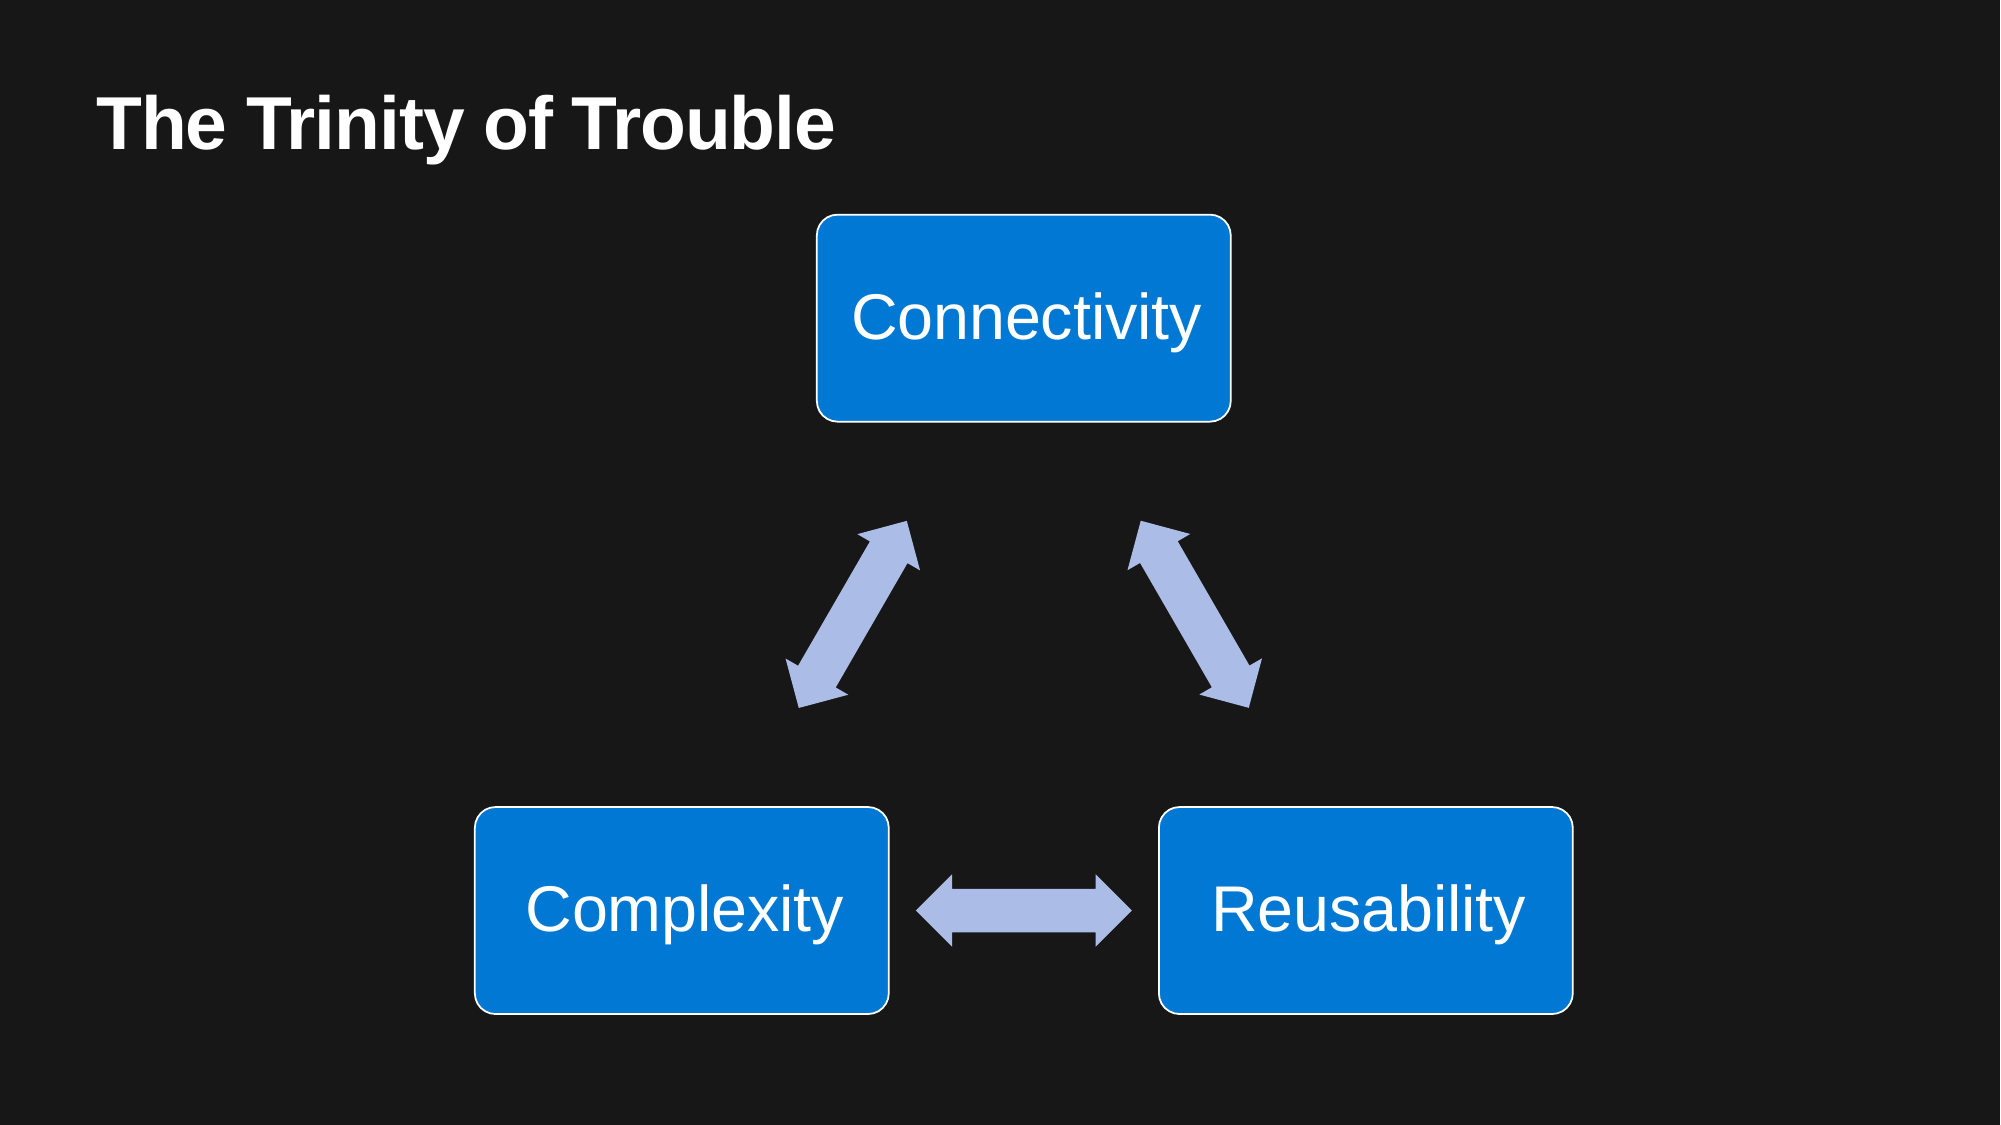

# The Trinity of Trouble
Connectivity

Reusability

Complexity